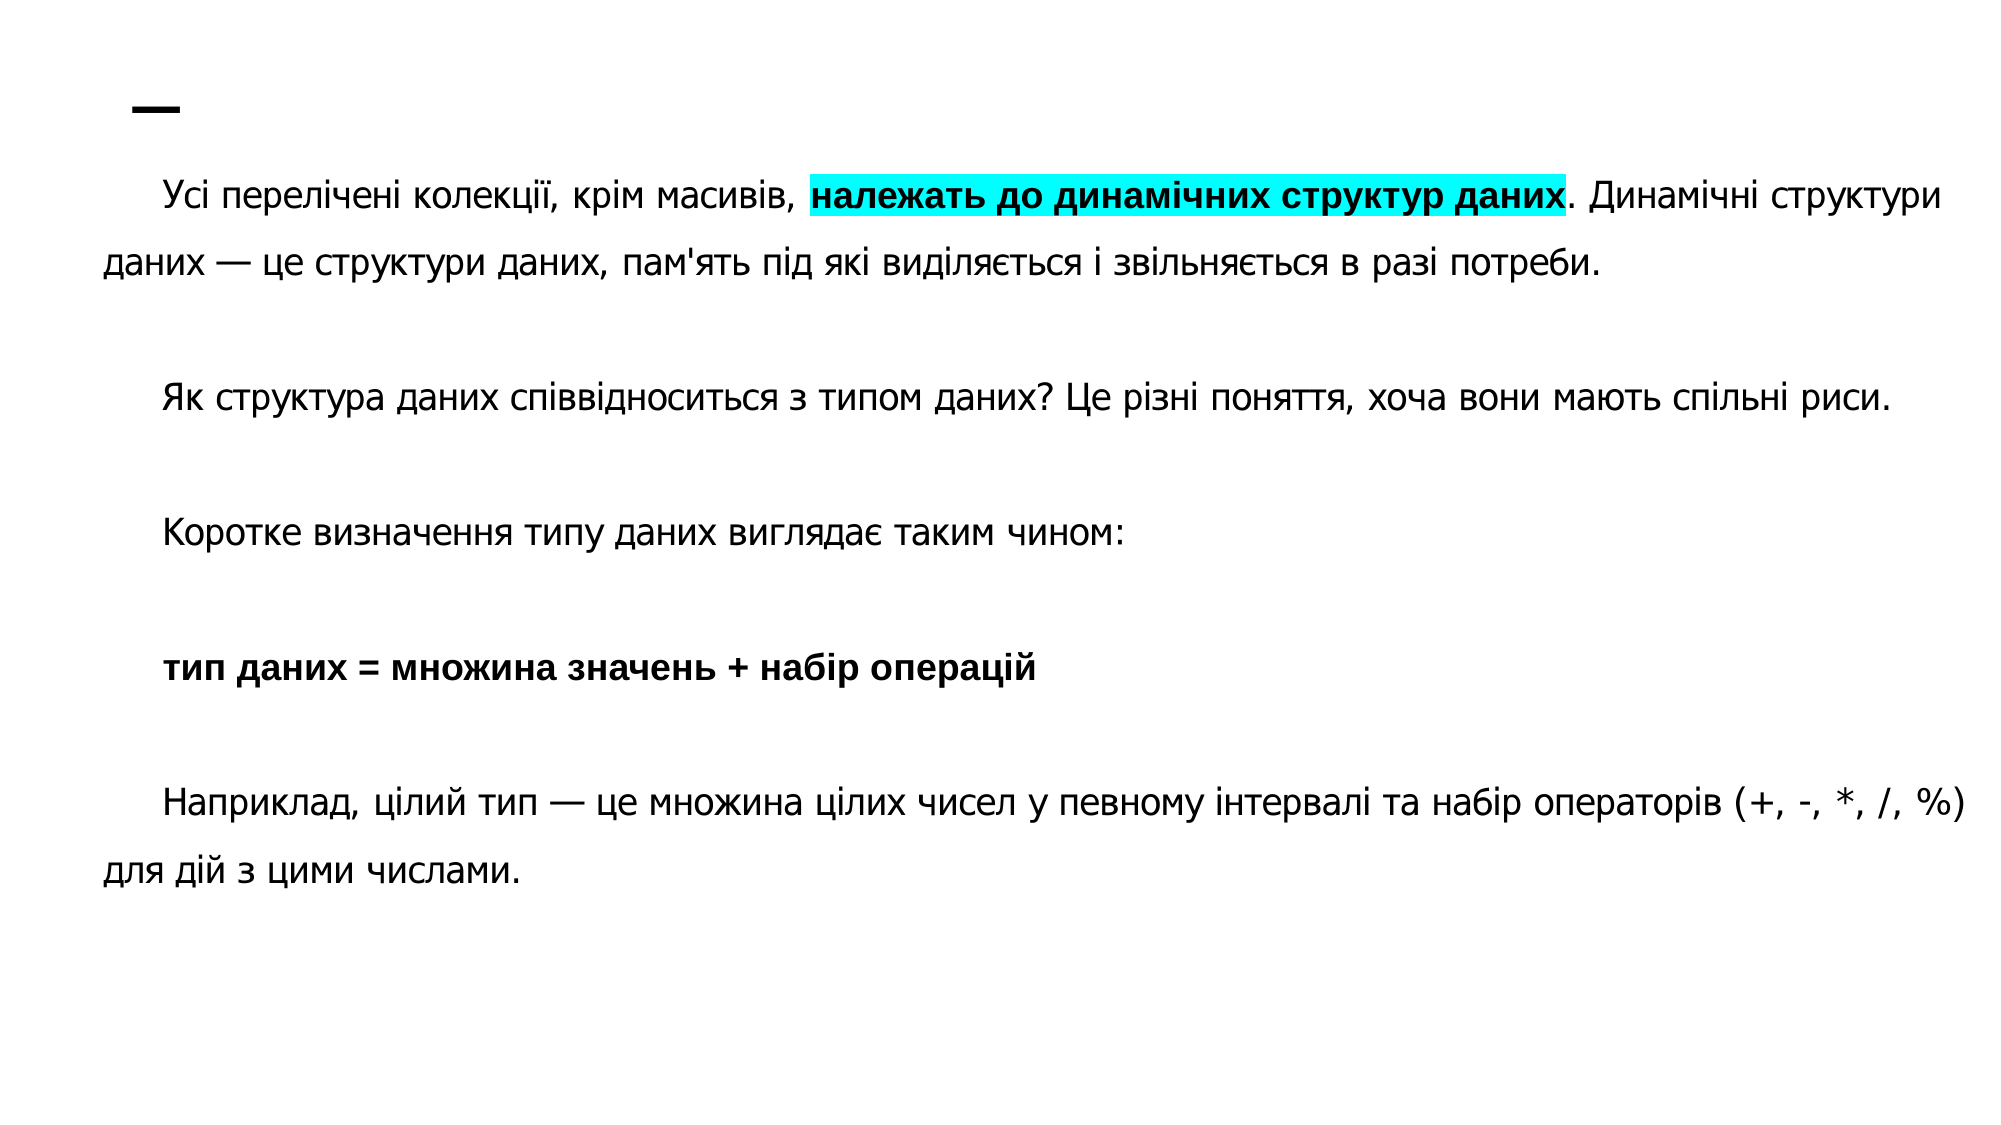

# _
Усі перелічені колекції, крім масивів, належать до динамічних структур даних. Динамічні структури даних — це структури даних, пам'ять під які виділяється і звільняється в разі потреби.

Як структура даних співвідноситься з типом даних? Це різні поняття, хоча вони мають спільні риси.

Коротке визначення типу даних виглядає таким чином:

тип даних = множина значень + набір операцій

Наприклад, цілий тип — це множина цілих чисел у певному інтервалі та набір операторів (+, -, *, /, %) для дій з цими числами.